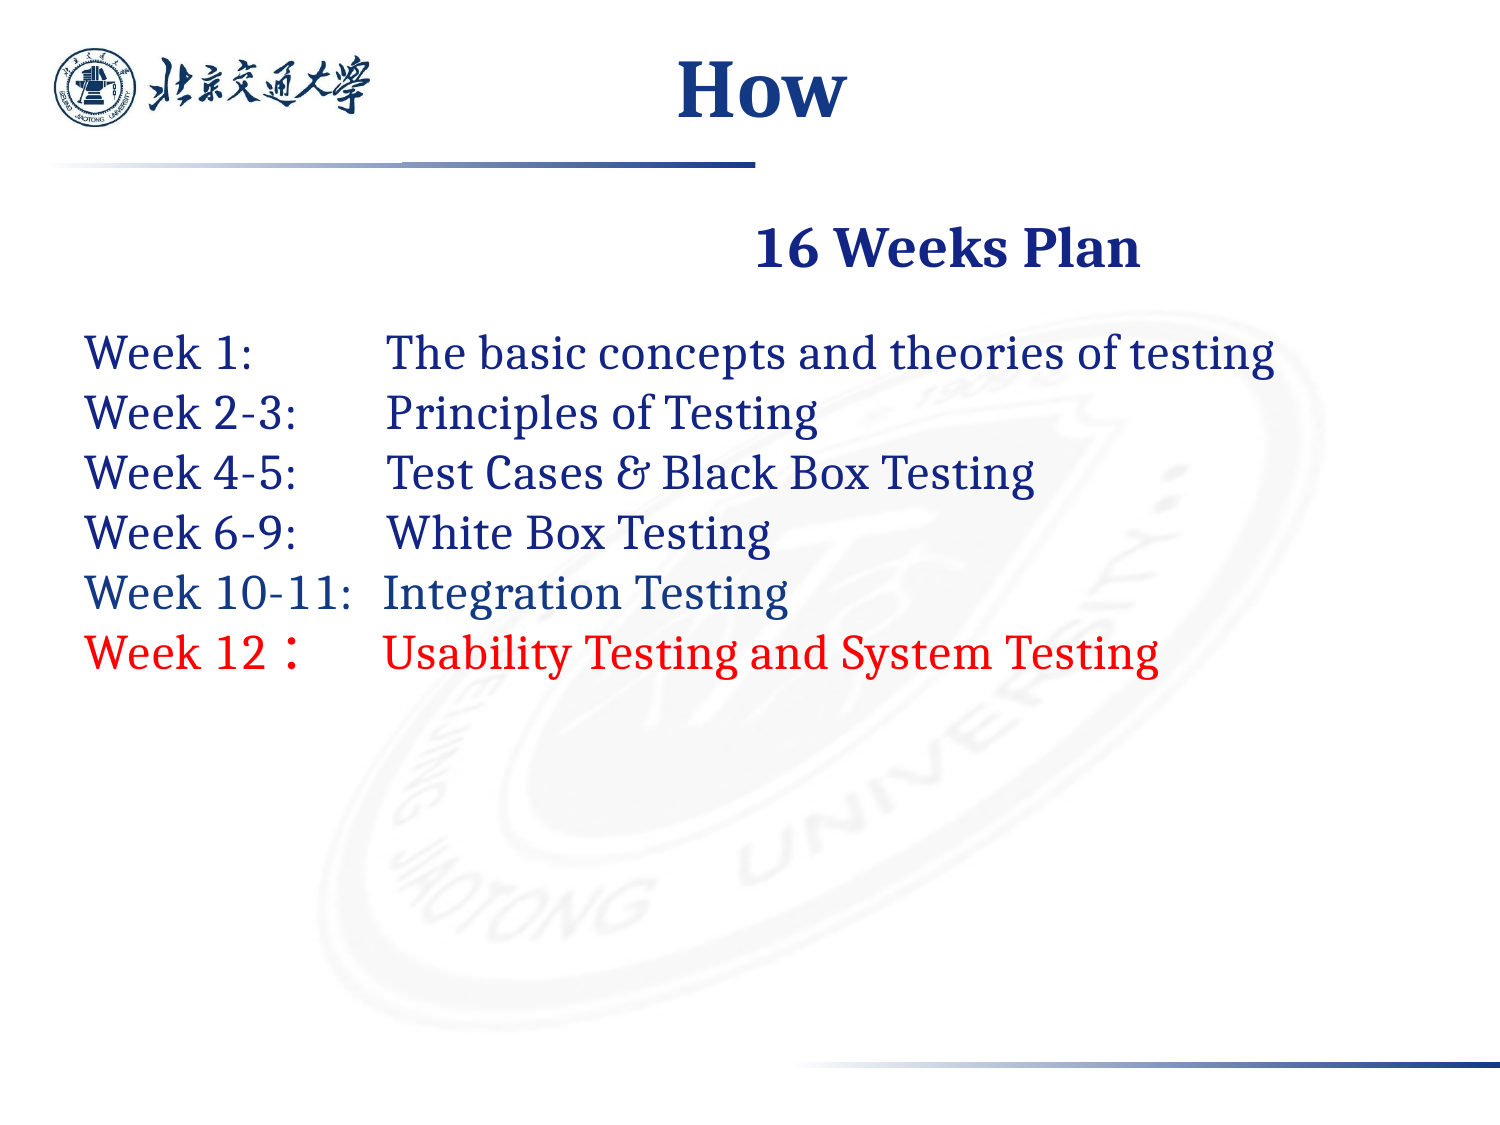

# How
16 Weeks Plan
Week 1:            The basic concepts and theories of testing
Week 2-3:        Principles of Testing
Week 4-5:        Test Cases & Black Box Testing
Week 6-9:        White Box Testing
Week 10-11:	Integration Testing
Week 12：	Usability Testing and System Testing